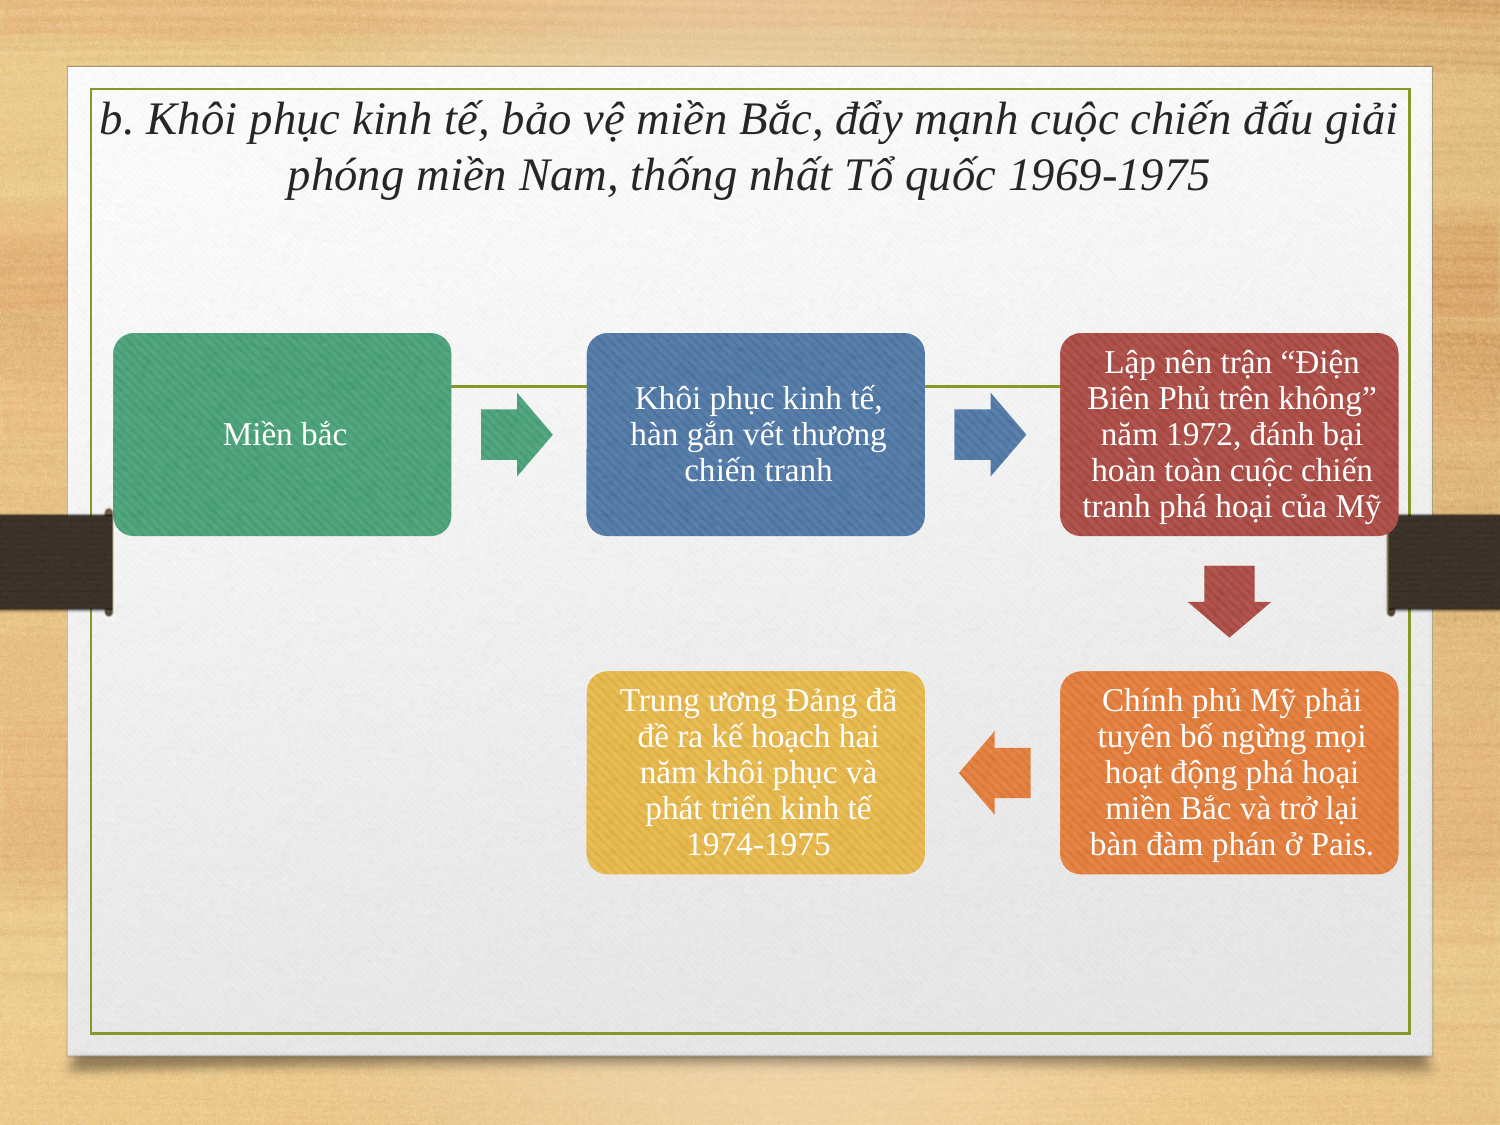

# b. Khôi phục kinh tế, bảo vệ miền Bắc, đẩy mạnh cuộc chiến đấu giải phóng miền Nam, thống nhất Tổ quốc 1969-1975
Miền bắc

Khôi phục kinh tế, hàn gắn vết thương chiến tranh

Lập nên trận “Điện Biên Phủ trên không” năm 1972, đánh bại hoàn toàn cuộc chiến tranh phá hoại của Mỹ

Chính phủ Mỹ phải tuyên bố ngừng mọi hoạt động phá hoại miền Bắc và trở lại bàn đàm phán ở Pais.

Trung ương Đảng đã đề ra kế hoạch hai năm khôi phục và phát triển kinh tế 1974-1975